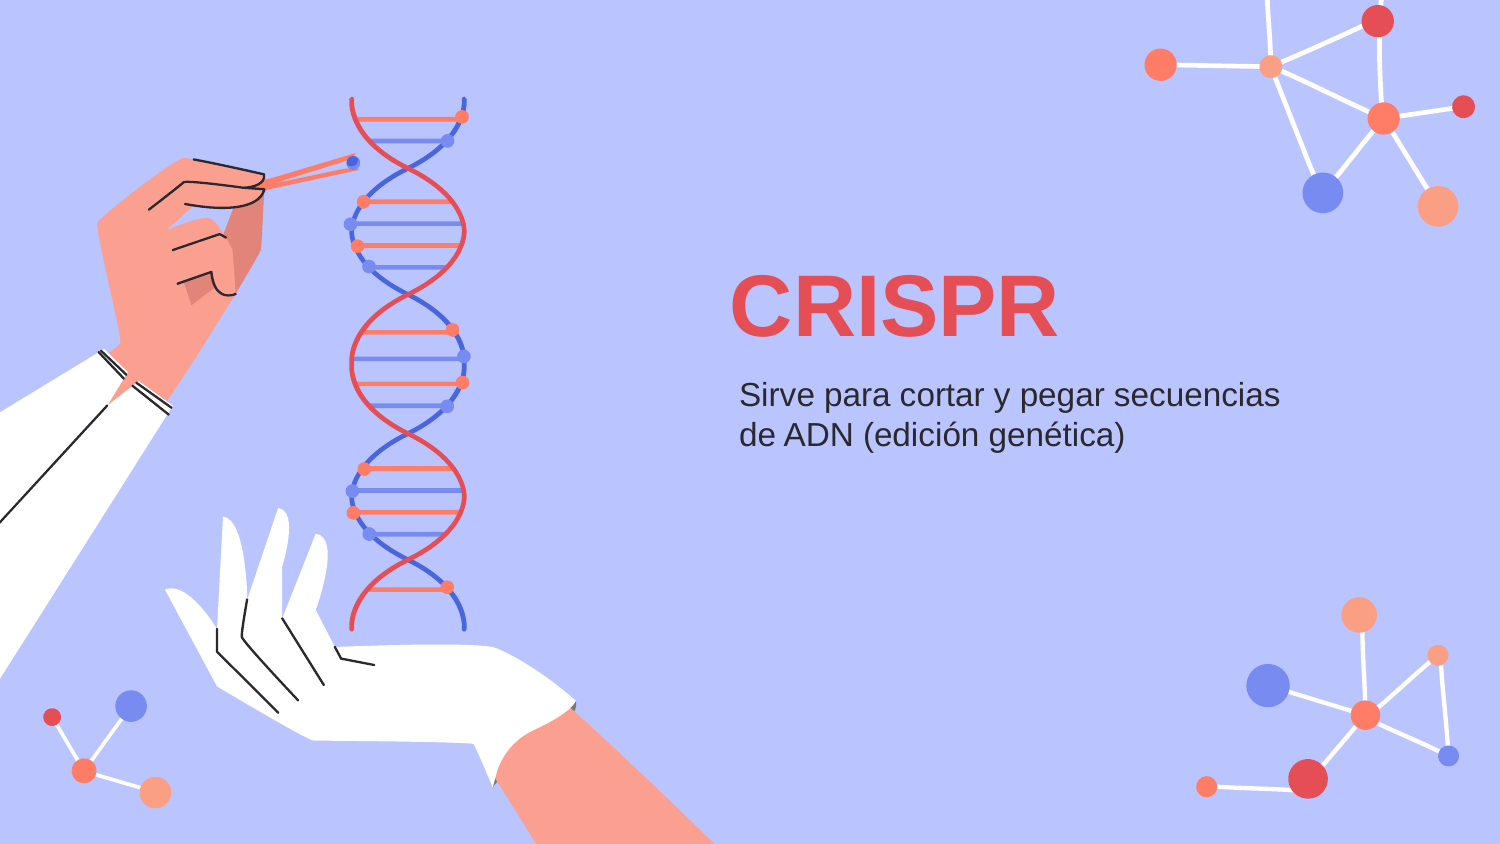

# CRISPR
Sirve para cortar y pegar secuencias de ADN (edición genética)